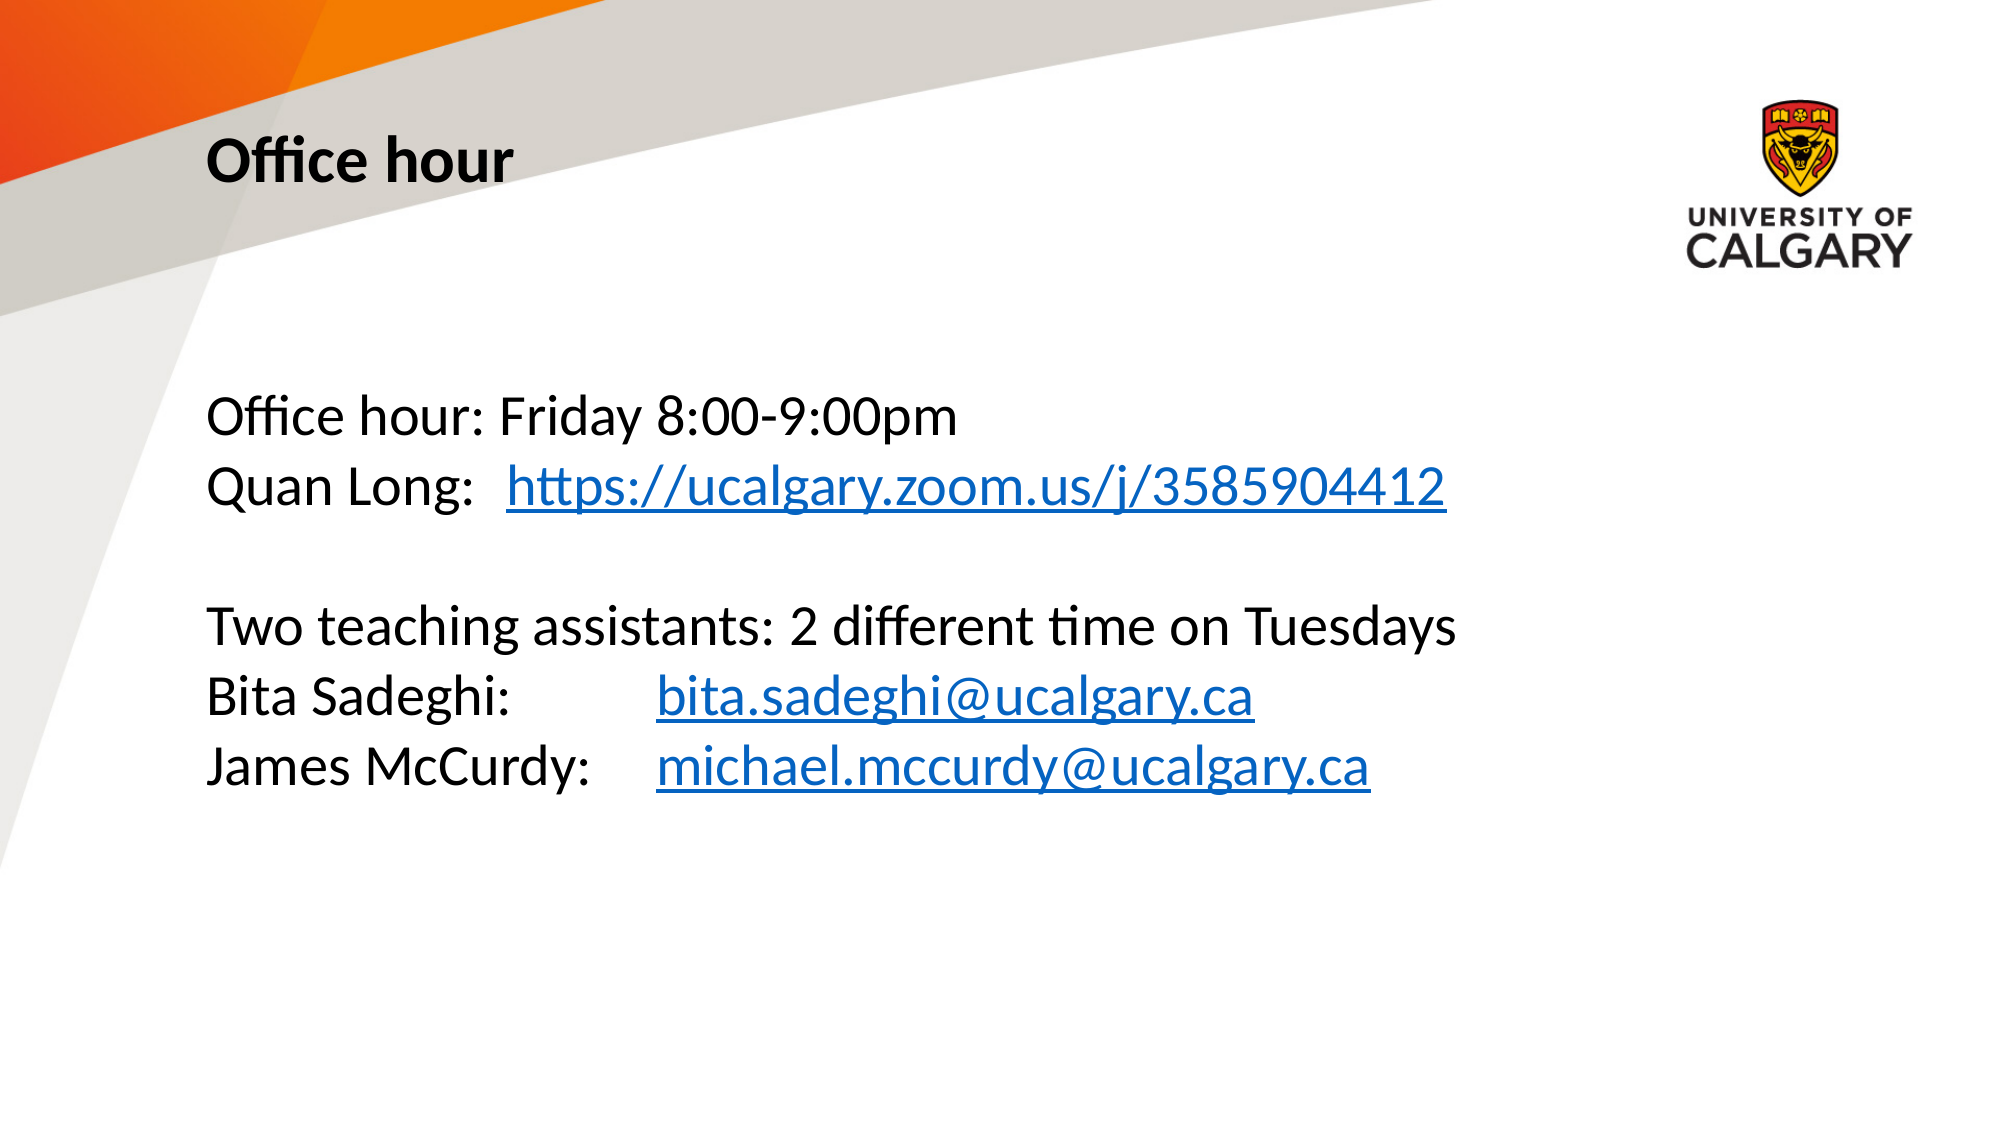

Office hour
Office hour: Friday 8:00-9:00pm
Quan Long:	https://ucalgary.zoom.us/j/3585904412

Two teaching assistants: 2 different time on Tuesdays
Bita Sadeghi:	bita.sadeghi@ucalgary.ca
James McCurdy:	michael.mccurdy@ucalgary.ca